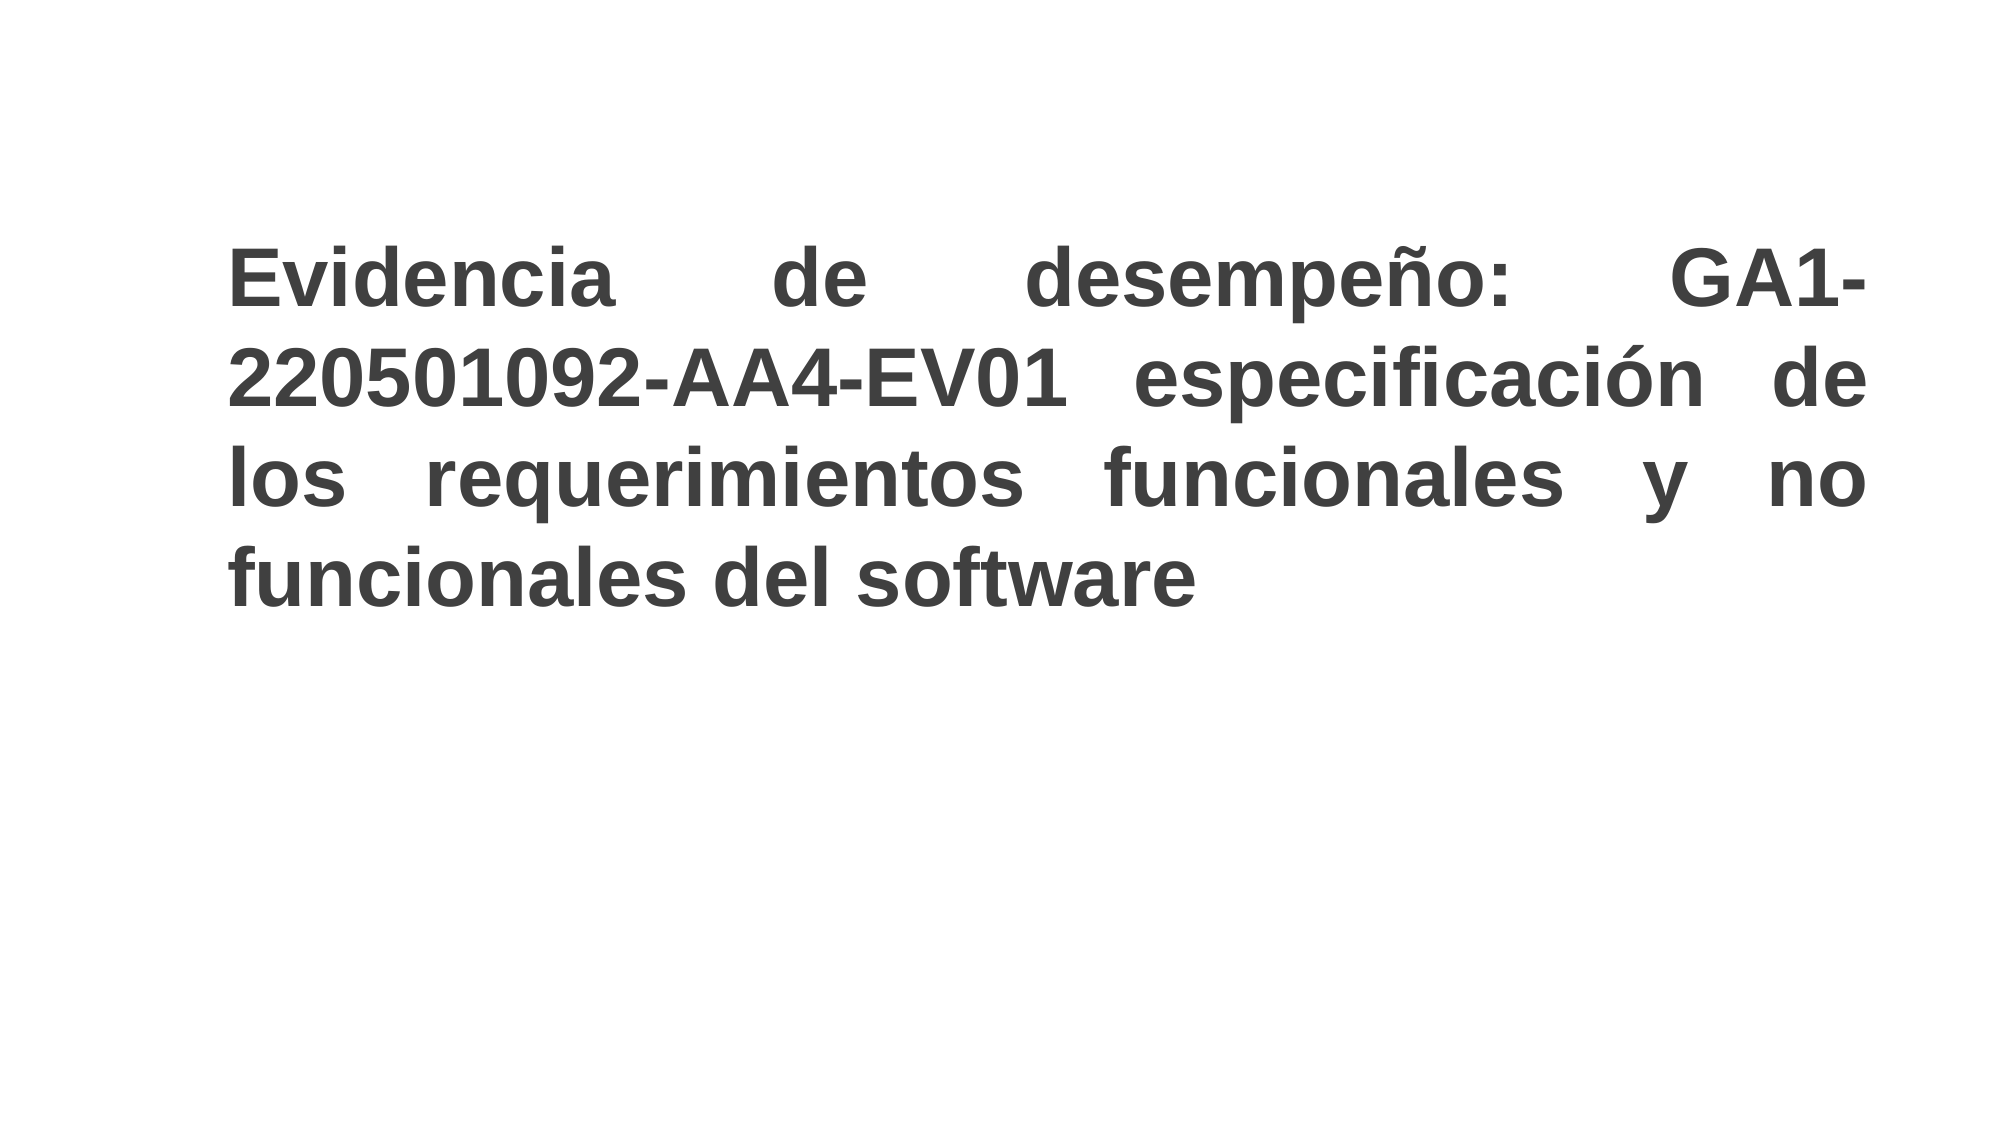

Evidencia de desempeño: GA1-220501092-AA4-EV01 especificación de los requerimientos funcionales y no funcionales del software